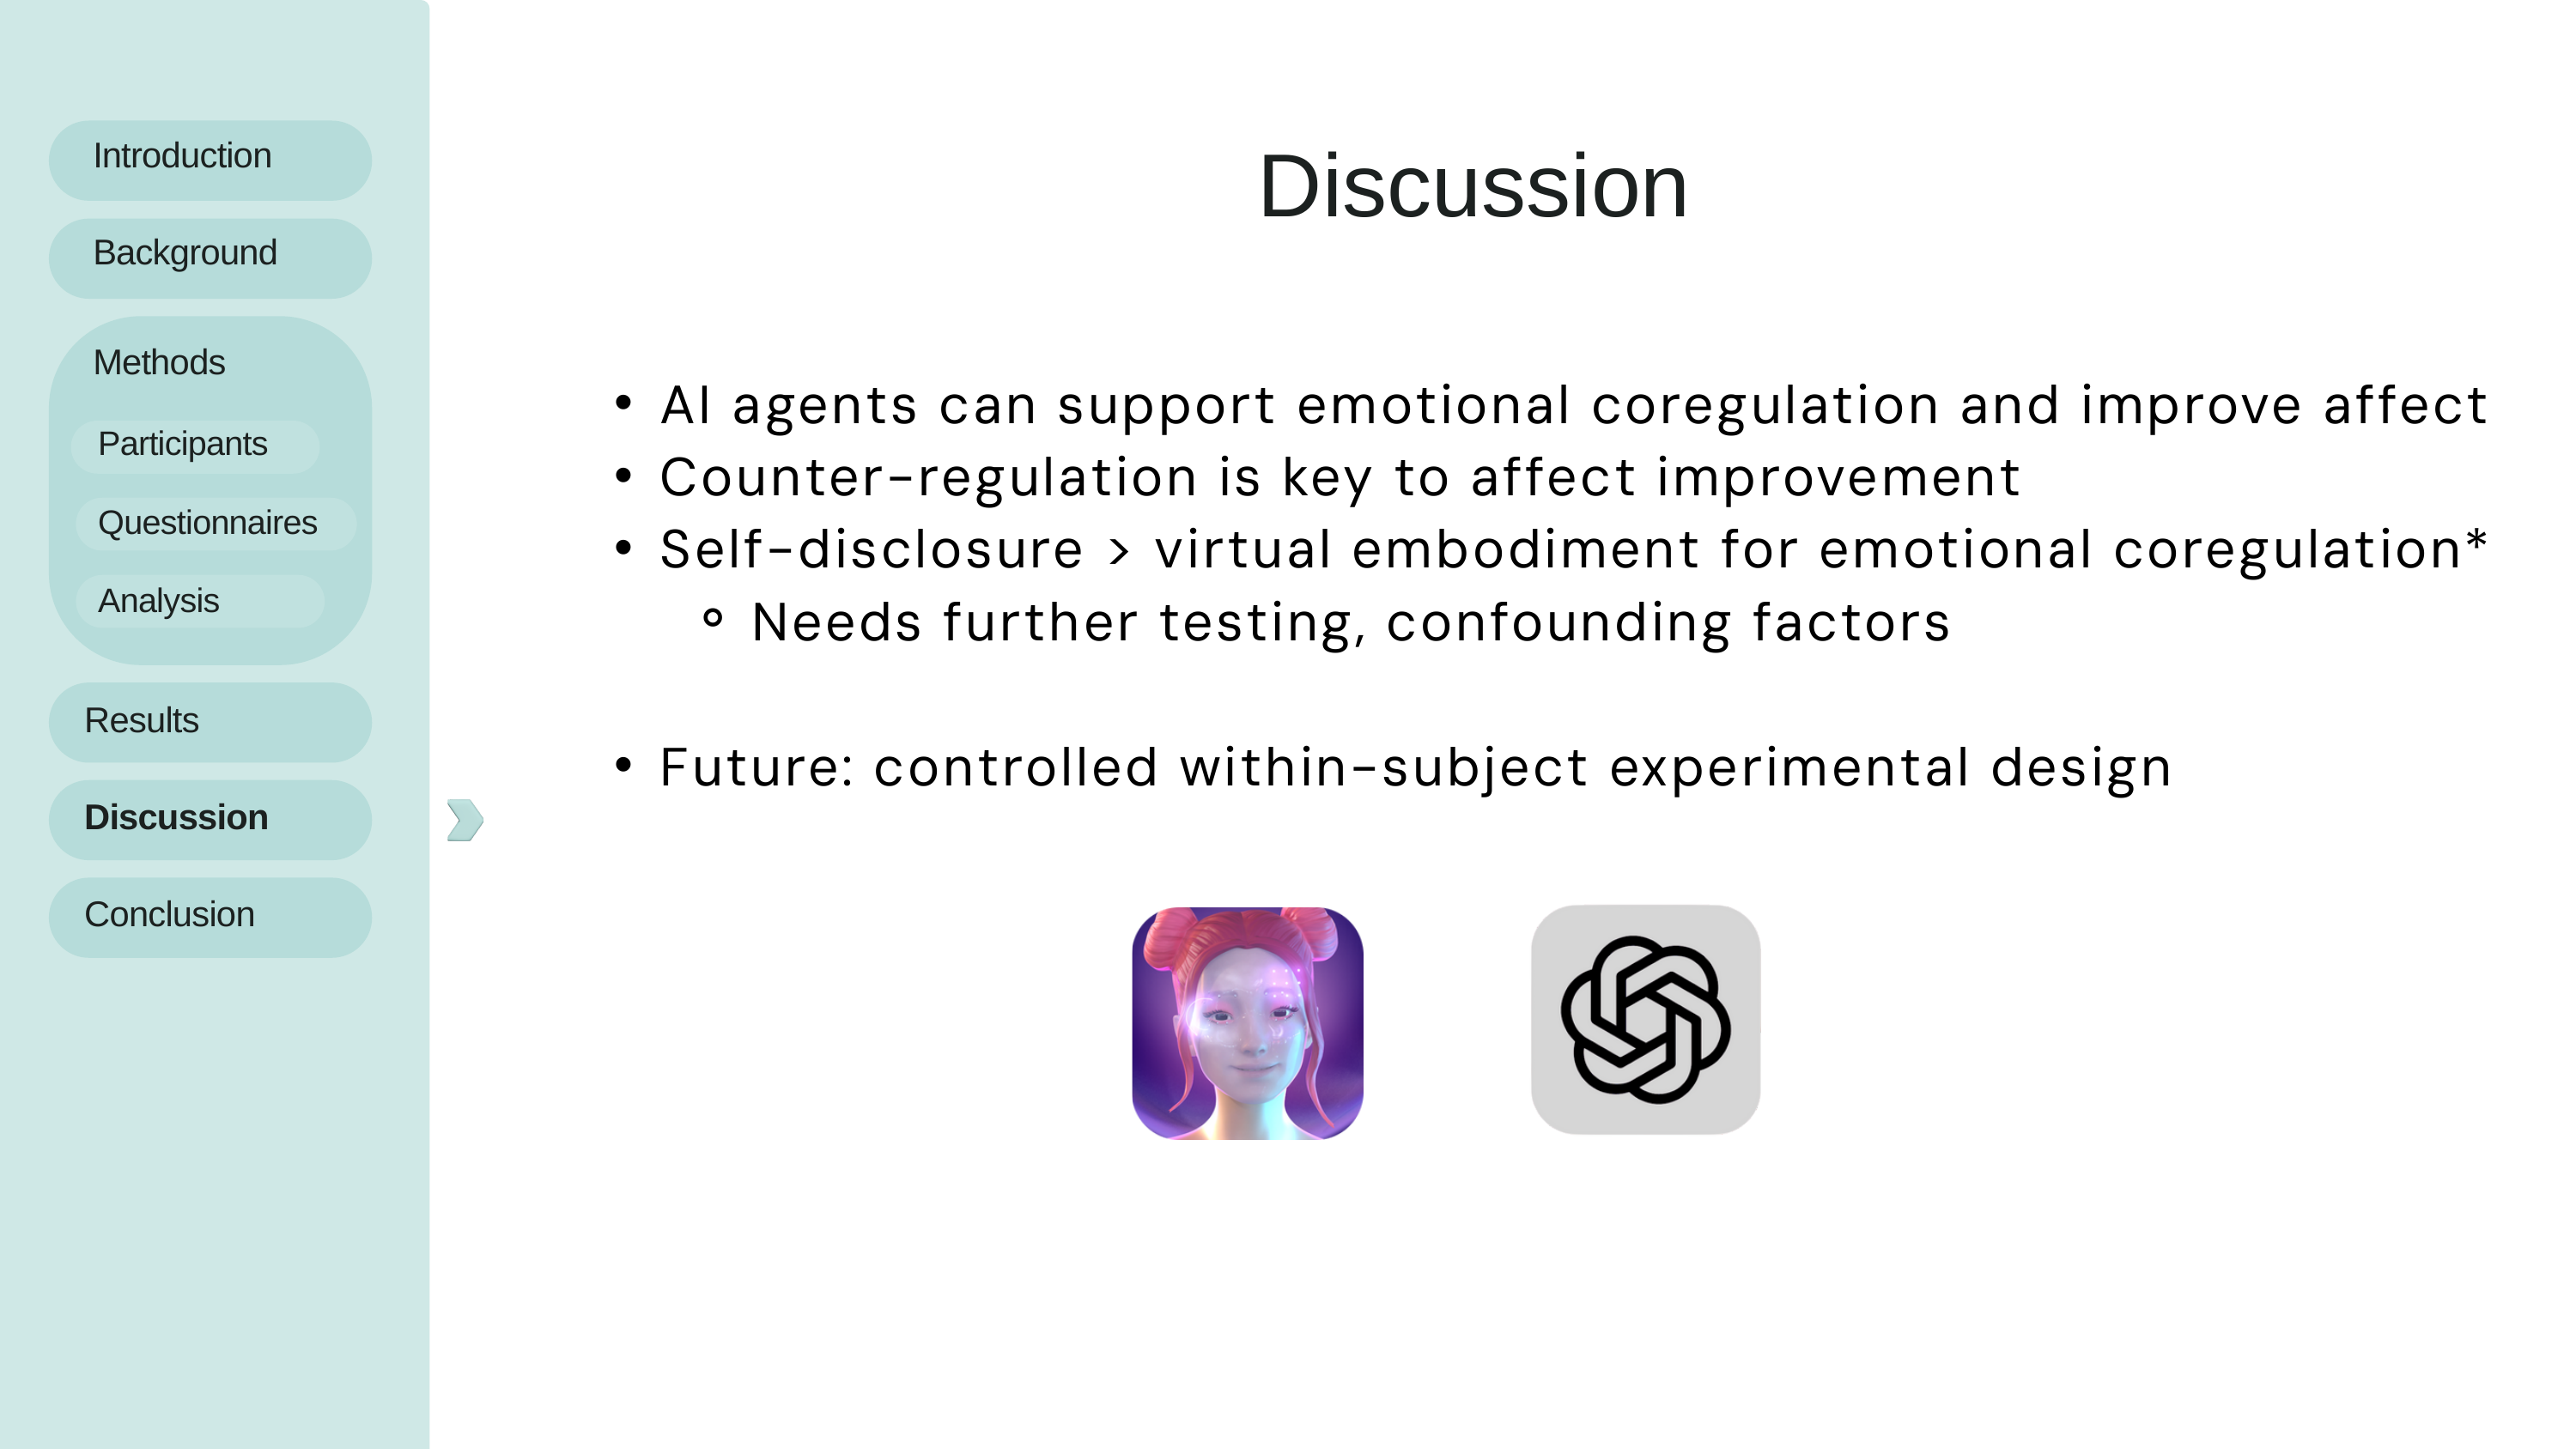

Introduction
Discussion

Background

Methods
AI agents can support emotional coregulation and improve affect
Counter-regulation is key to affect improvement
Self-disclosure > virtual embodiment for emotional coregulation*
Needs further testing, confounding factors

Future: controlled within-subject experimental design

Participants

Questionnaires

Analysis

Results

Discussion

Conclusion